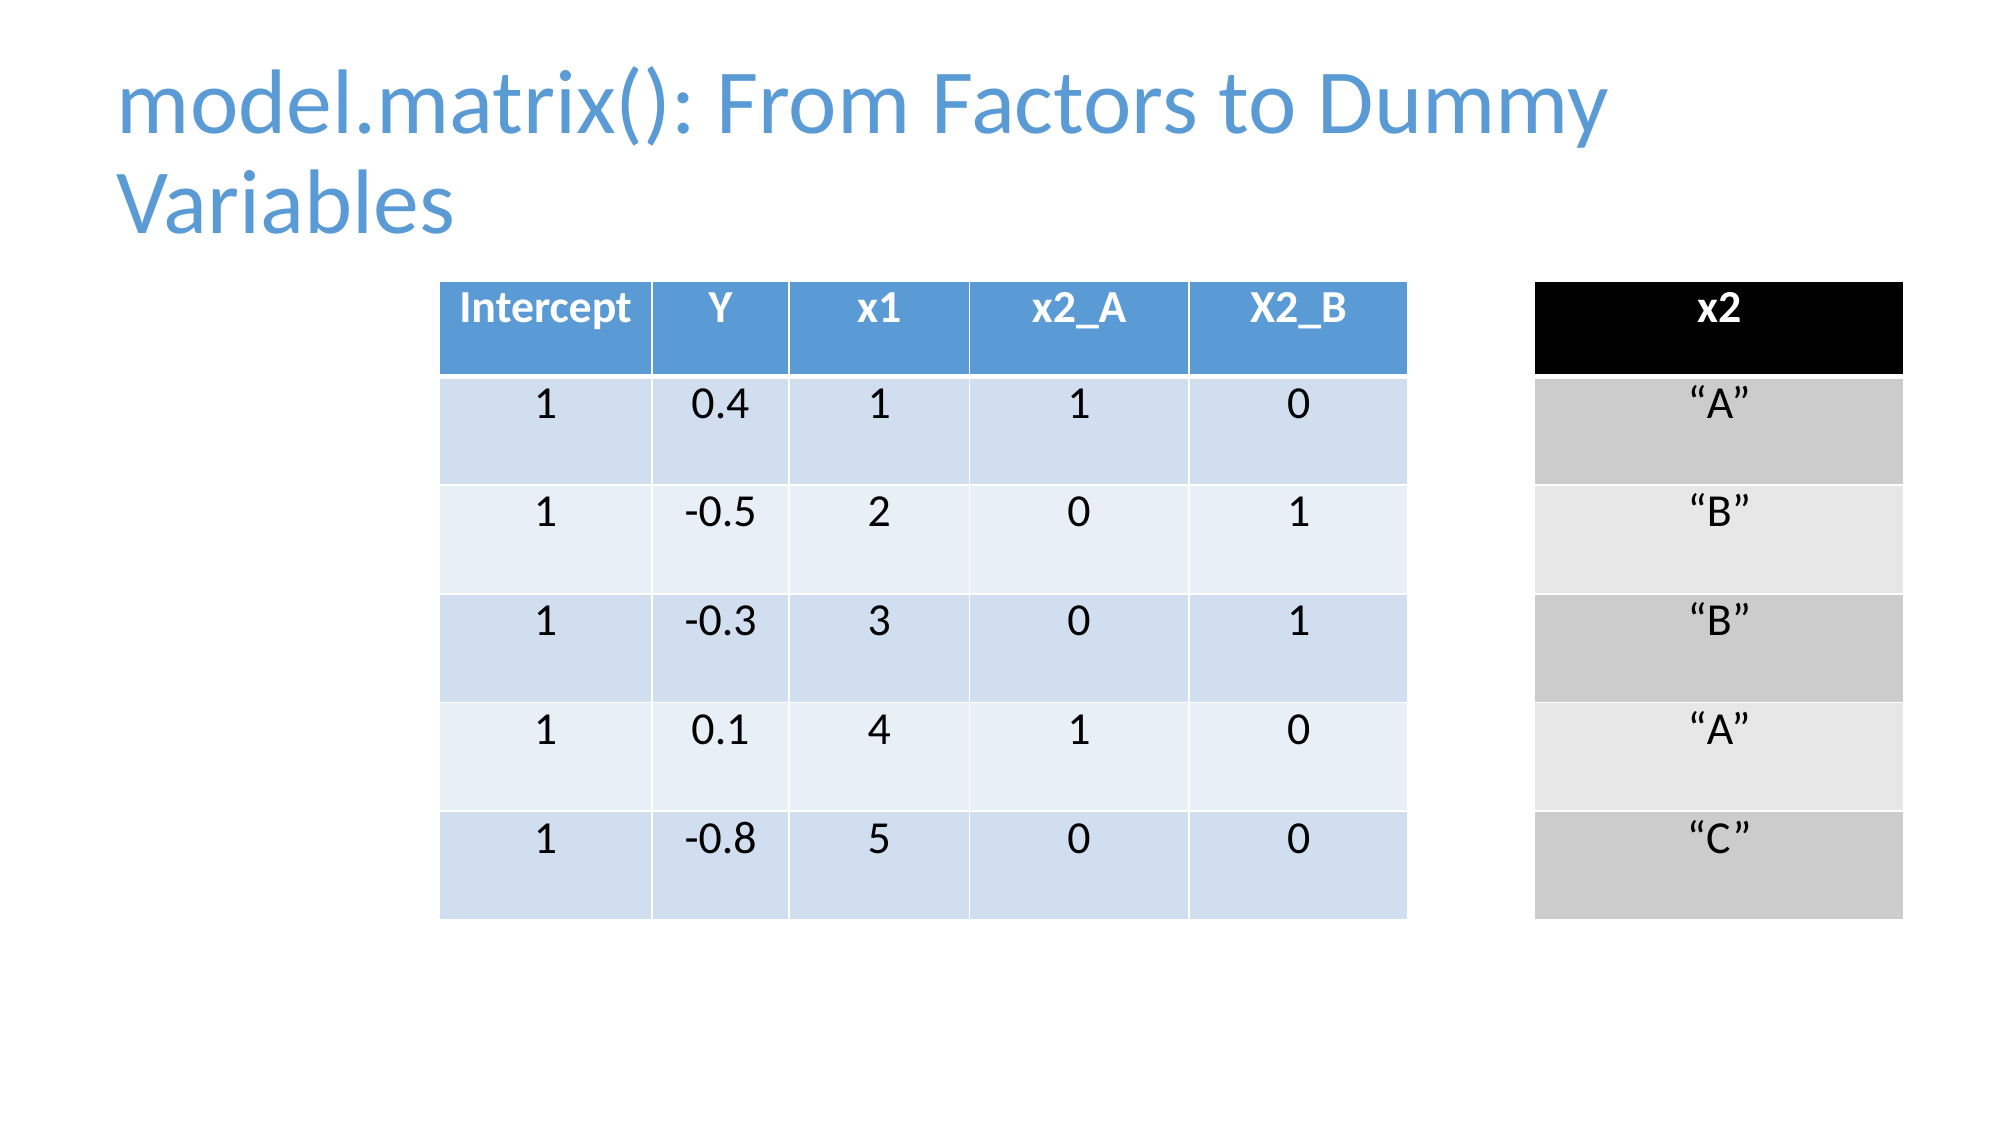

model.matrix(): From Factors to Dummy Variables
| x2 |
| --- |
| “A” |
| “B” |
| “B” |
| “A” |
| “C” |
| Intercept | Y | x1 | x2\_A | X2\_B |
| --- | --- | --- | --- | --- |
| 1 | 0.4 | 1 | 1 | 0 |
| 1 | -0.5 | 2 | 0 | 1 |
| 1 | -0.3 | 3 | 0 | 1 |
| 1 | 0.1 | 4 | 1 | 0 |
| 1 | -0.8 | 5 | 0 | 0 |